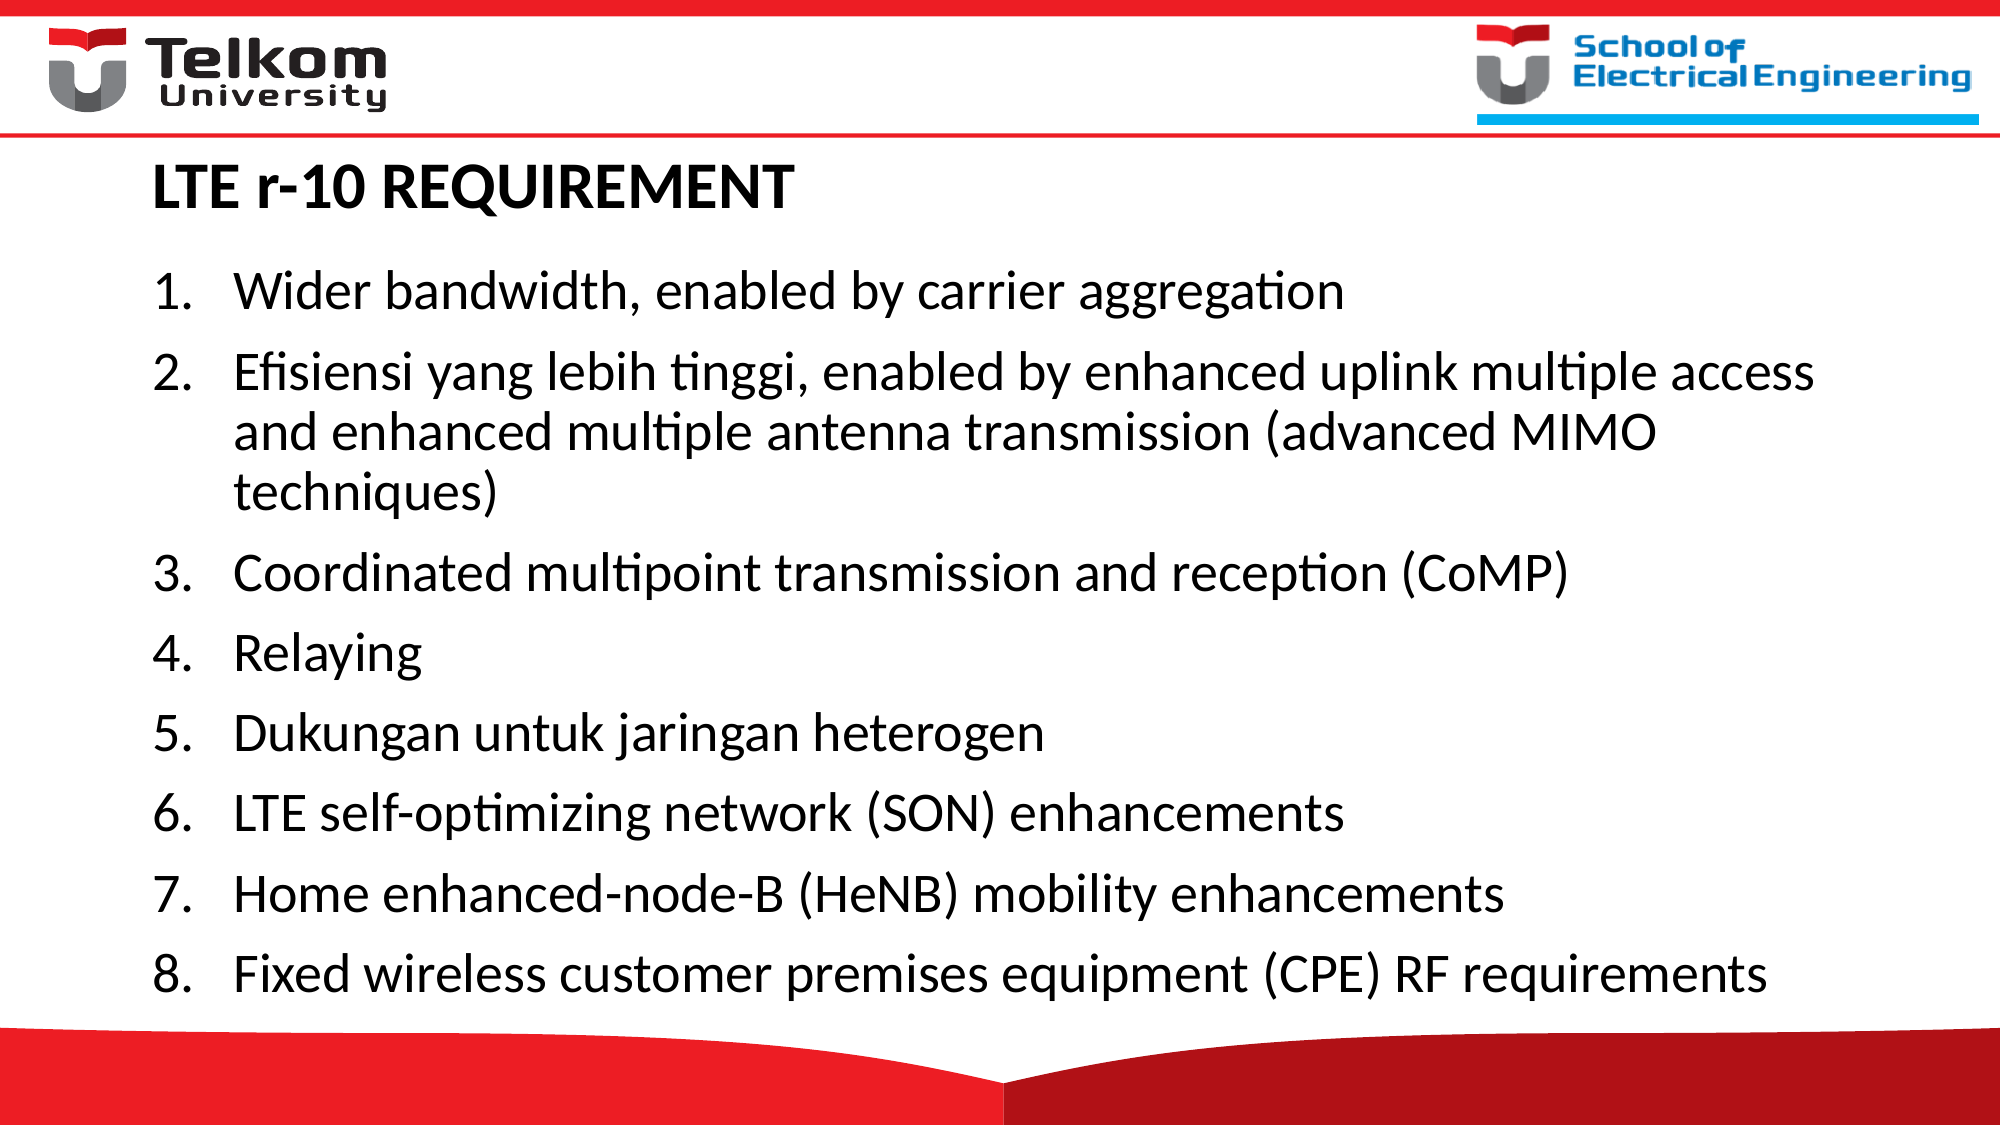

# LTE r-10 REQUIREMENT
Wider bandwidth, enabled by carrier aggregation
Efisiensi yang lebih tinggi, enabled by enhanced uplink multiple access and enhanced multiple antenna transmission (advanced MIMO techniques)
Coordinated multipoint transmission and reception (CoMP)
Relaying
Dukungan untuk jaringan heterogen
LTE self-optimizing network (SON) enhancements
Home enhanced-node-B (HeNB) mobility enhancements
Fixed wireless customer premises equipment (CPE) RF requirements